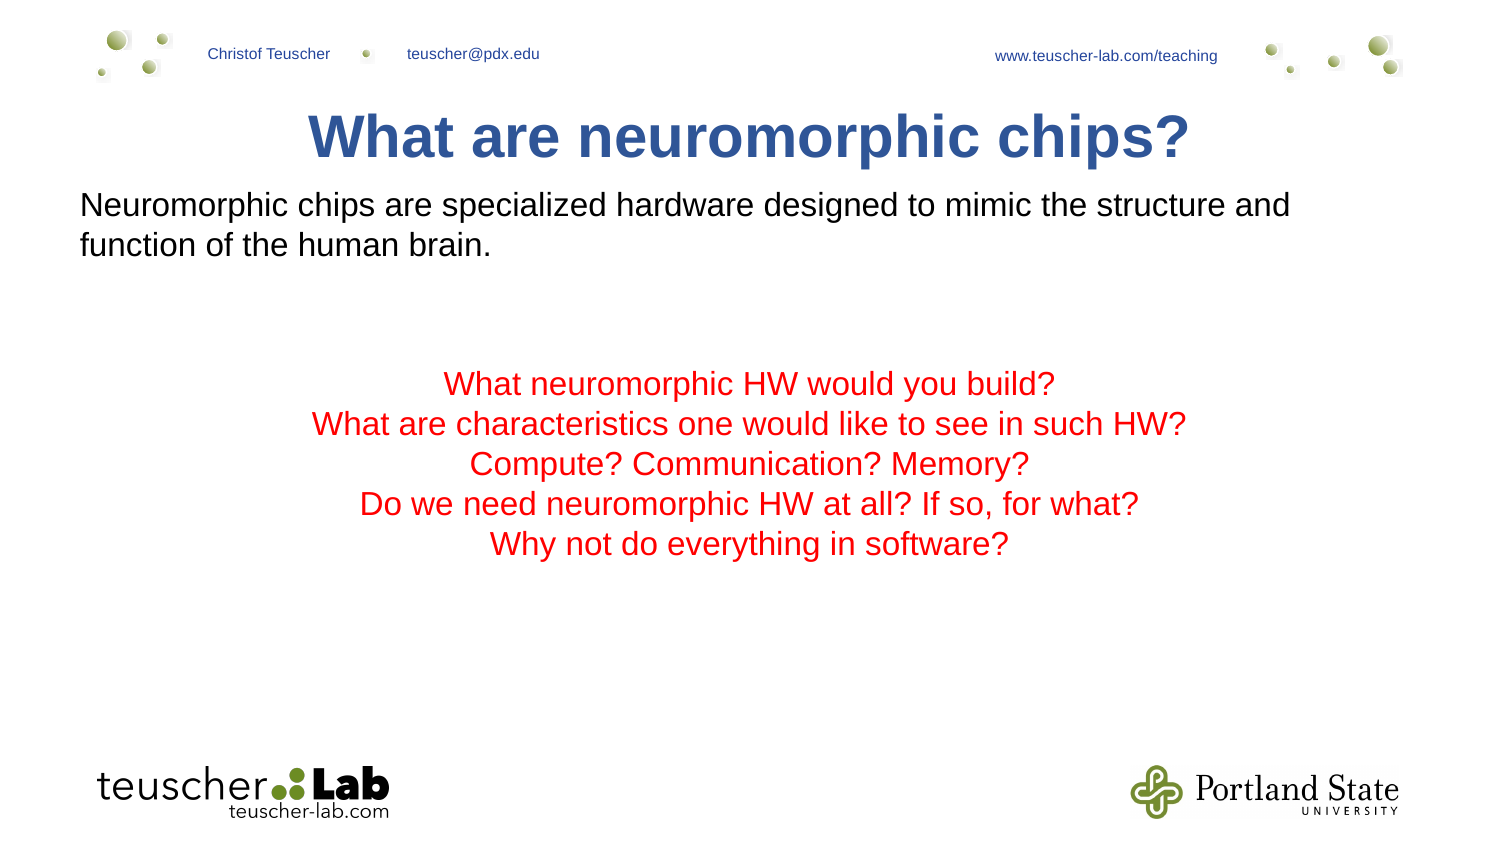

What are neuromorphic chips?
Neuromorphic chips are specialized hardware designed to mimic the structure and function of the human brain.
What neuromorphic HW would you build?
What are characteristics one would like to see in such HW?
Compute? Communication? Memory?
Do we need neuromorphic HW at all? If so, for what?
Why not do everything in software?